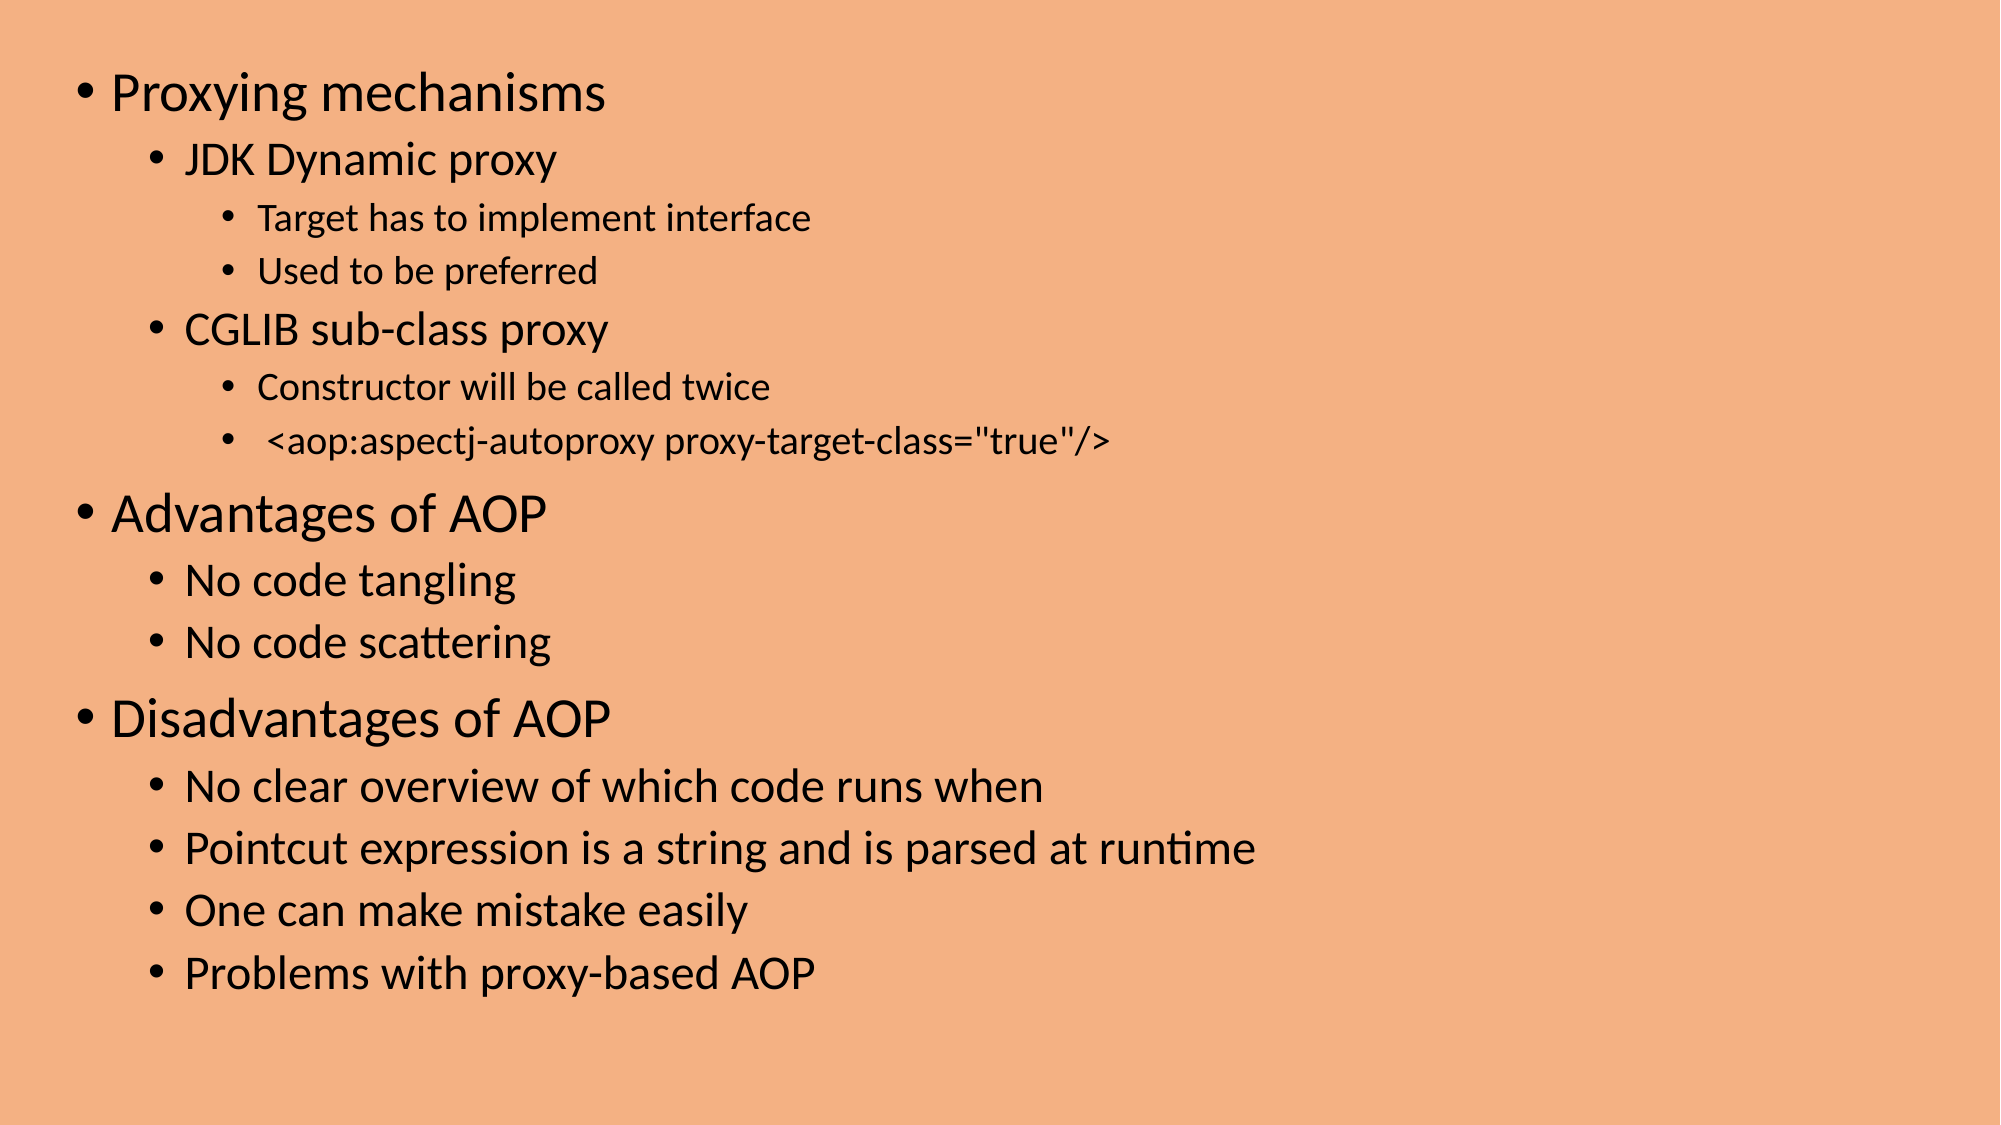

Proxying mechanisms
JDK Dynamic proxy
Target has to implement interface
Used to be preferred
CGLIB sub-class proxy
Constructor will be called twice
 <aop:aspectj-autoproxy proxy-target-class="true"/>
Advantages of AOP
No code tangling
No code scattering
Disadvantages of AOP
No clear overview of which code runs when
Pointcut expression is a string and is parsed at runtime
One can make mistake easily
Problems with proxy-based AOP